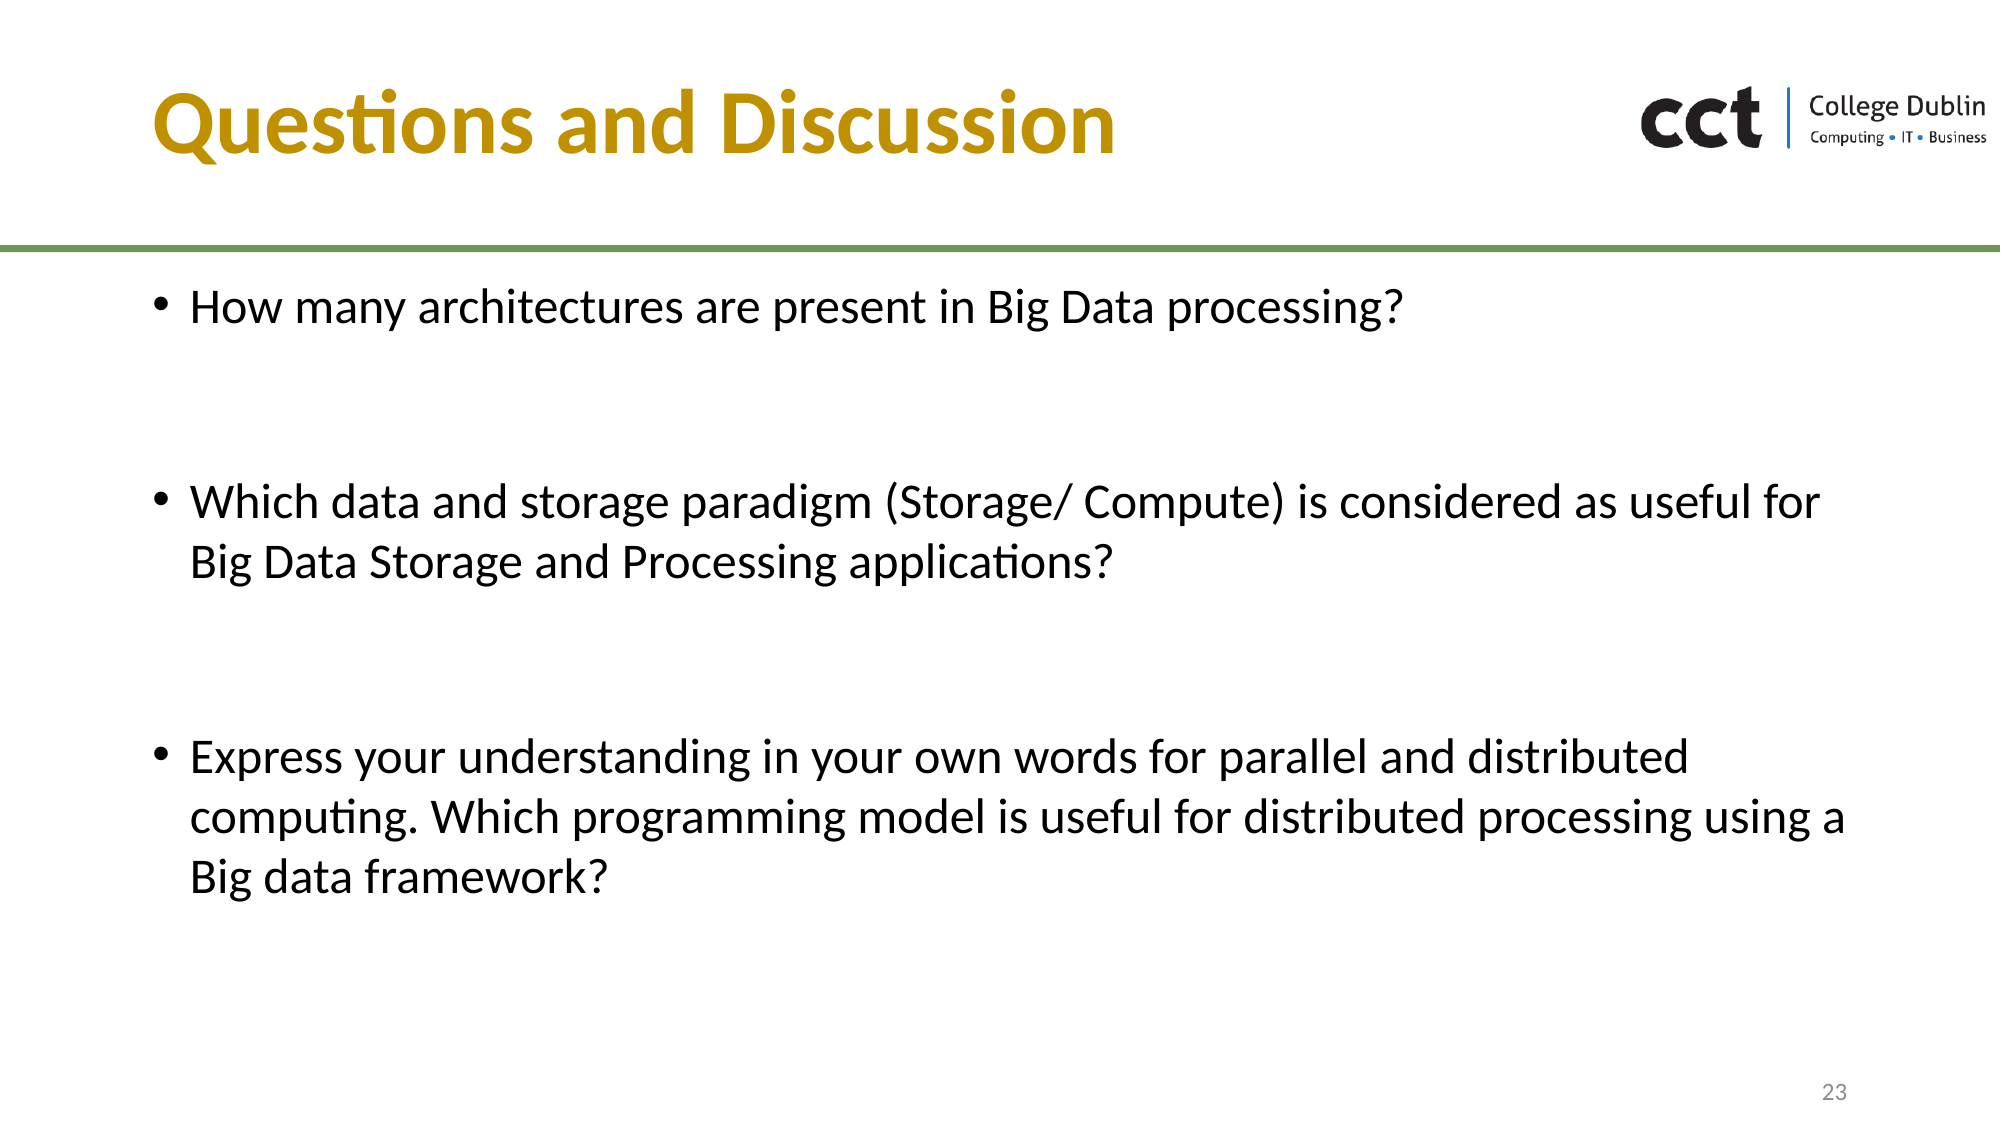

# Questions and Discussion
How many architectures are present in Big Data processing?

Which data and storage paradigm (Storage/ Compute) is considered as useful for Big Data Storage and Processing applications?

Express your understanding in your own words for parallel and distributed computing. Which programming model is useful for distributed processing using a Big data framework?

23